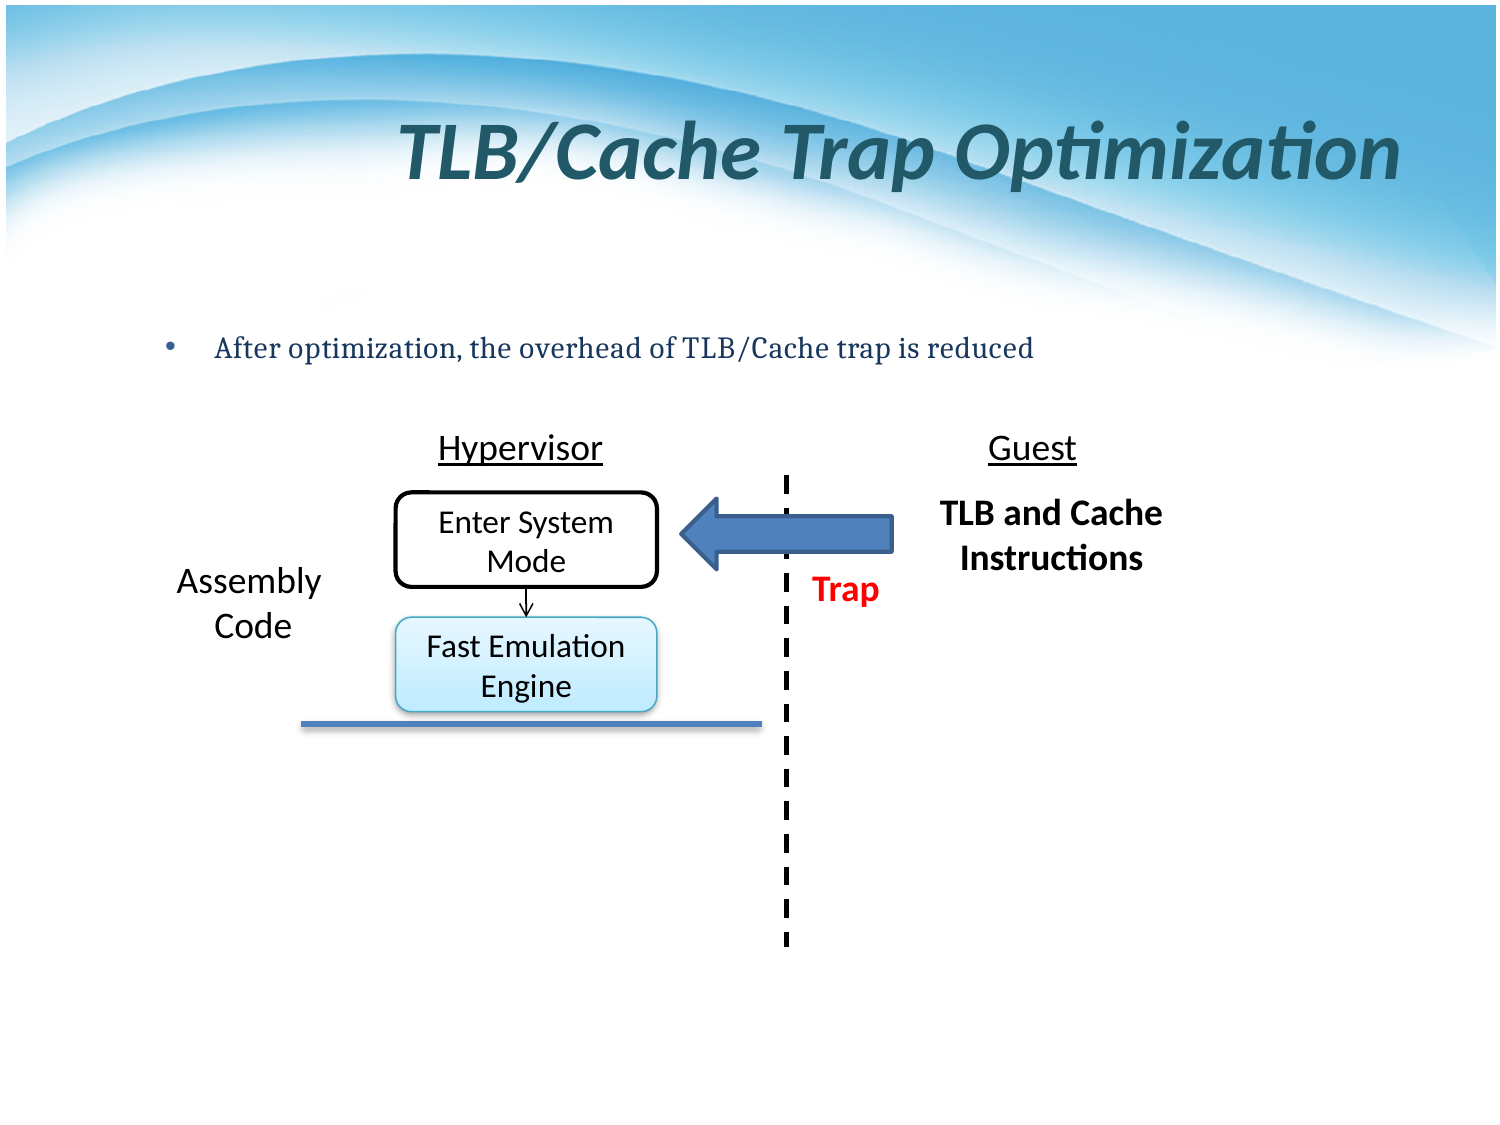

# TLB/Cache Trap Optimization
After optimization, the overhead of TLB/Cache trap is reduced
Hypervisor
Guest

TLB and Cache
Instructions
Enter System Mode
Assembly
Code
Trap
Fast Emulation
Engine